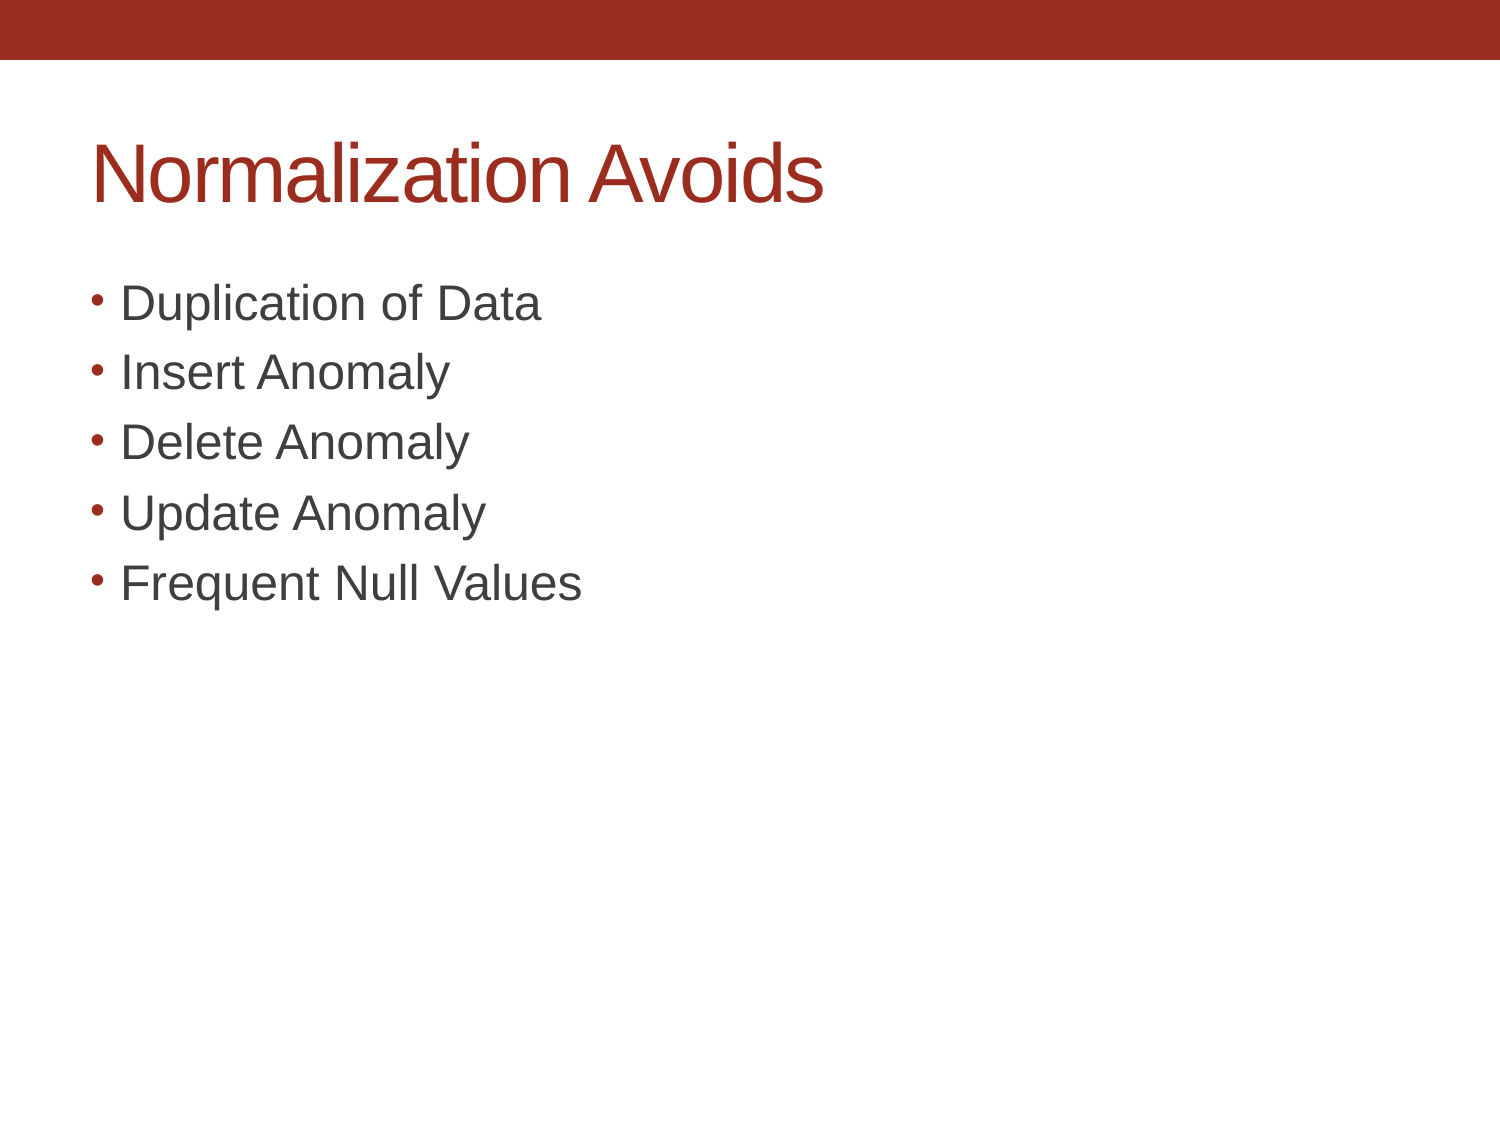

# Normalization Avoids
Duplication of Data
Insert Anomaly
Delete Anomaly
Update Anomaly
Frequent Null Values